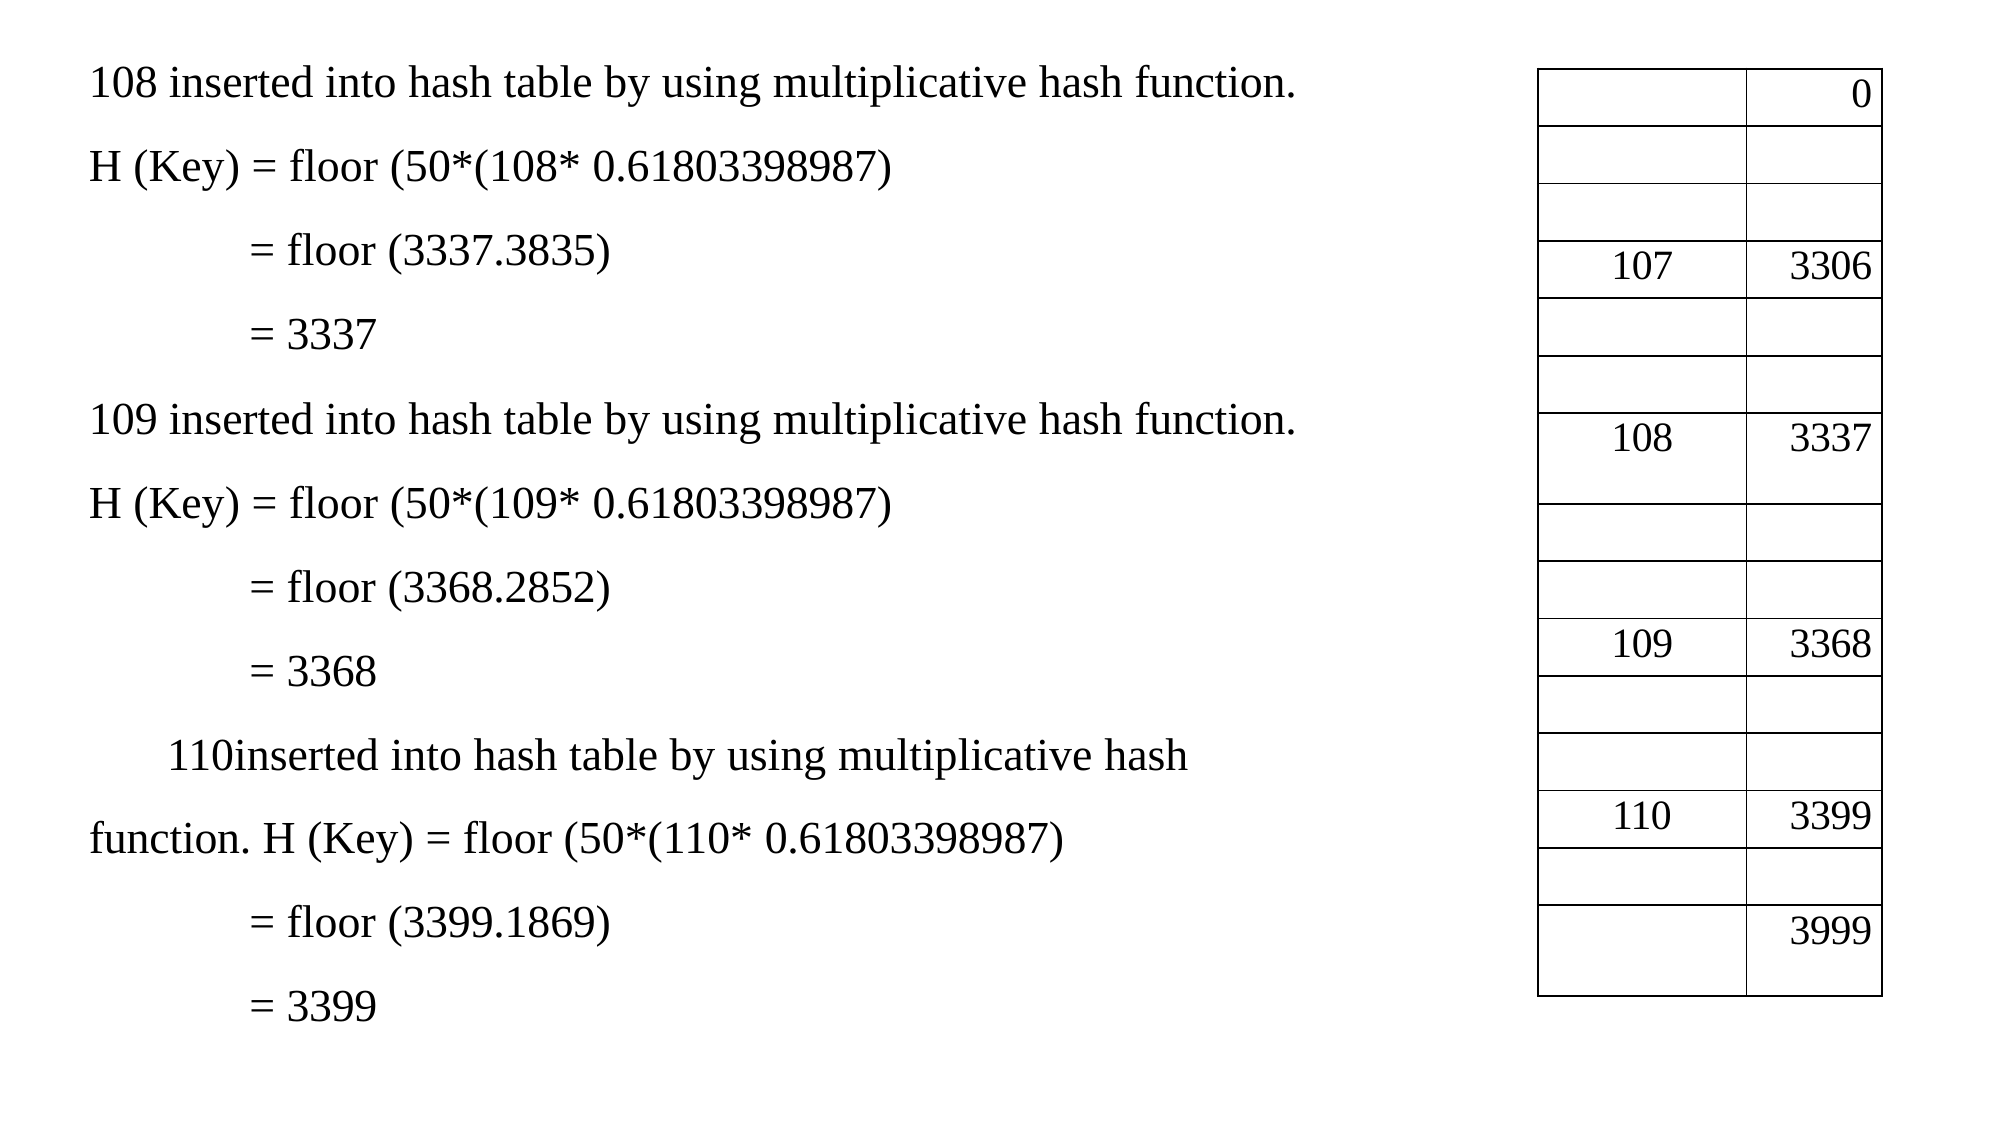

inserted into hash table by using multiplicative hash function.
H (Key) = floor (50*(108* 0.61803398987)
= floor (3337.3835)
= 3337
inserted into hash table by using multiplicative hash function.
H (Key) = floor (50*(109* 0.61803398987)
= floor (3368.2852)
= 3368
inserted into hash table by using multiplicative hash function. H (Key) = floor (50*(110* 0.61803398987)
= floor (3399.1869)
= 3399
|  | 0 |
| --- | --- |
|  |  |
|  |  |
| 107 | 3306 |
|  |  |
|  |  |
| 108 | 3337 |
|  |  |
|  |  |
| 109 | 3368 |
|  |  |
|  |  |
| 110 | 3399 |
|  |  |
|  | 3999 |